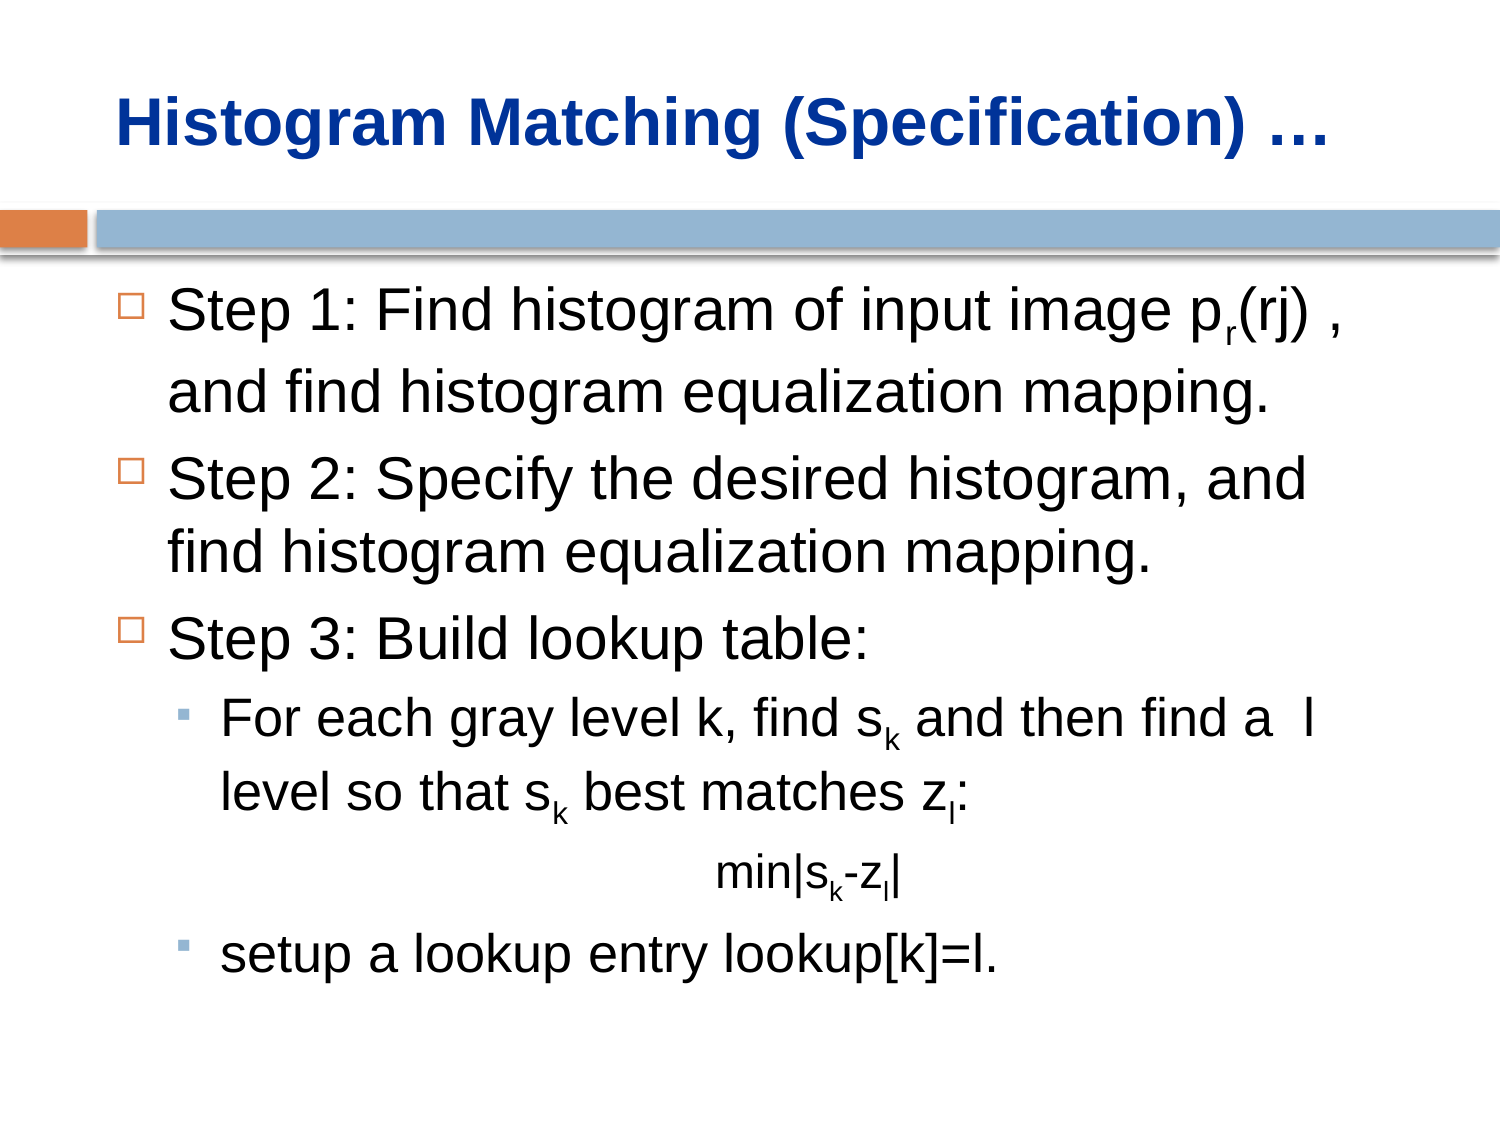

# Histogram Matching (Specification) …
Step 1: Find histogram of input image pr(rj) , and find histogram equalization mapping.
Step 2: Specify the desired histogram, and find histogram equalization mapping.
Step 3: Build lookup table:
For each gray level k, find sk and then find a  l level so that sk best matches zl:
				min|sk-zl|
setup a lookup entry lookup[k]=l.